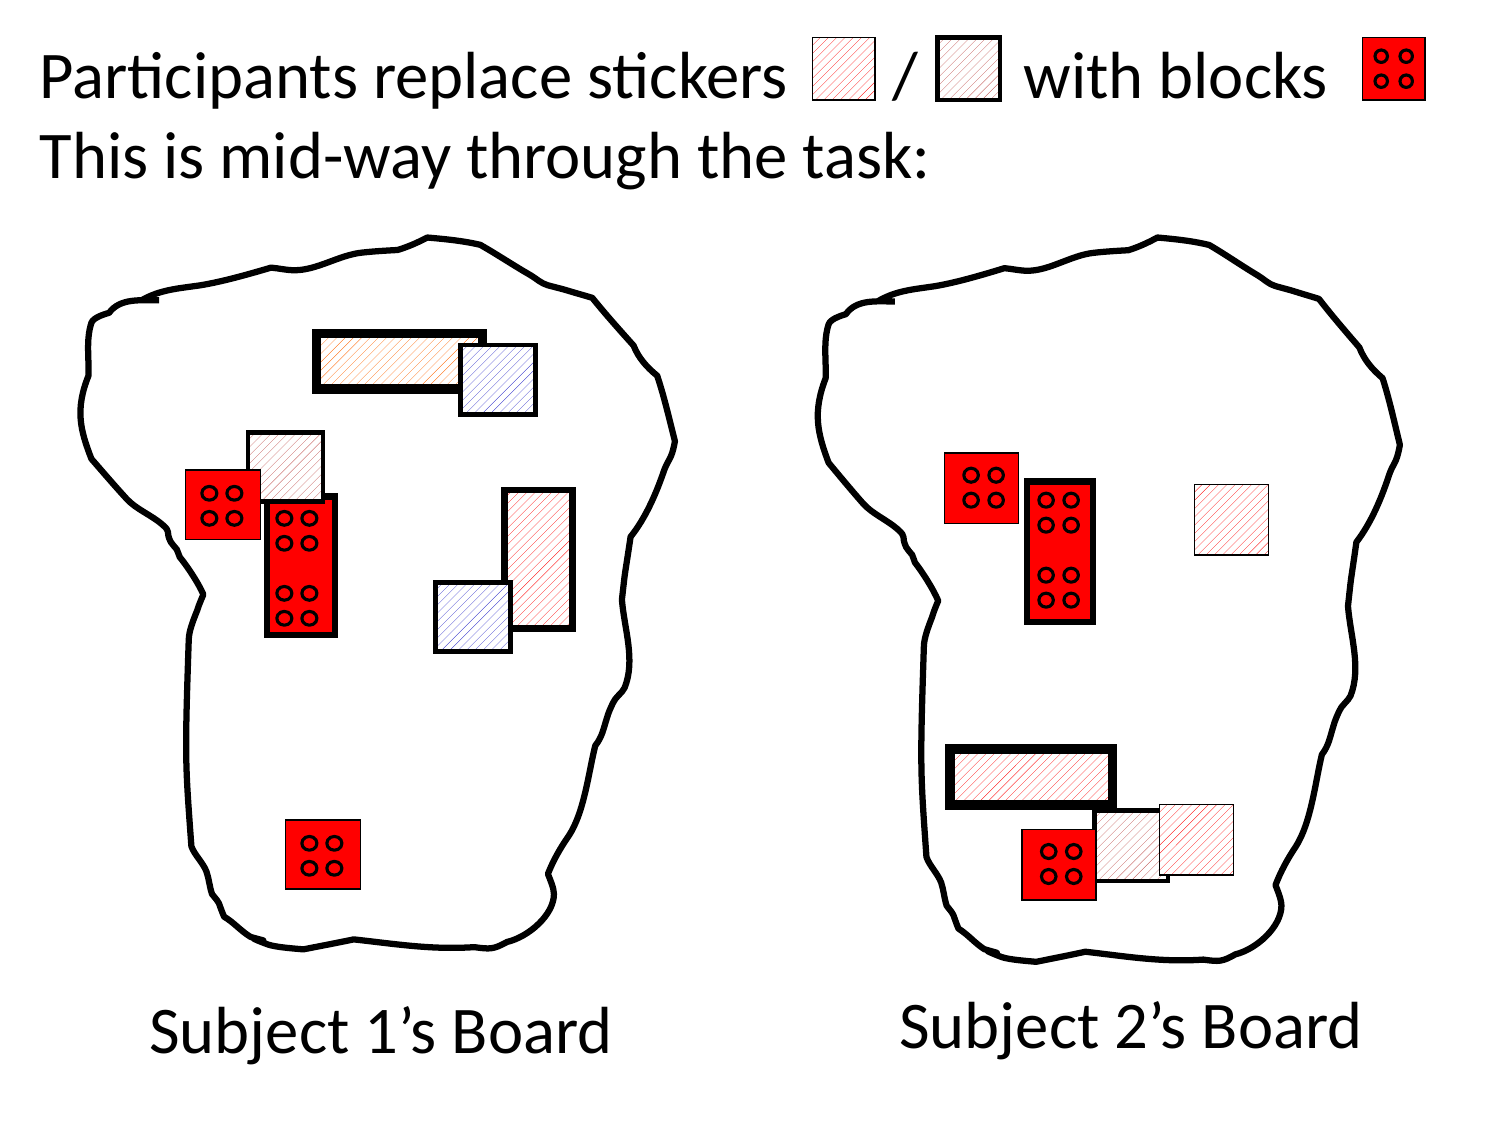

Participants replace stickers       /       with blocks        This is mid-way through the task:

Subject 2’s Board
Subject 1’s Board